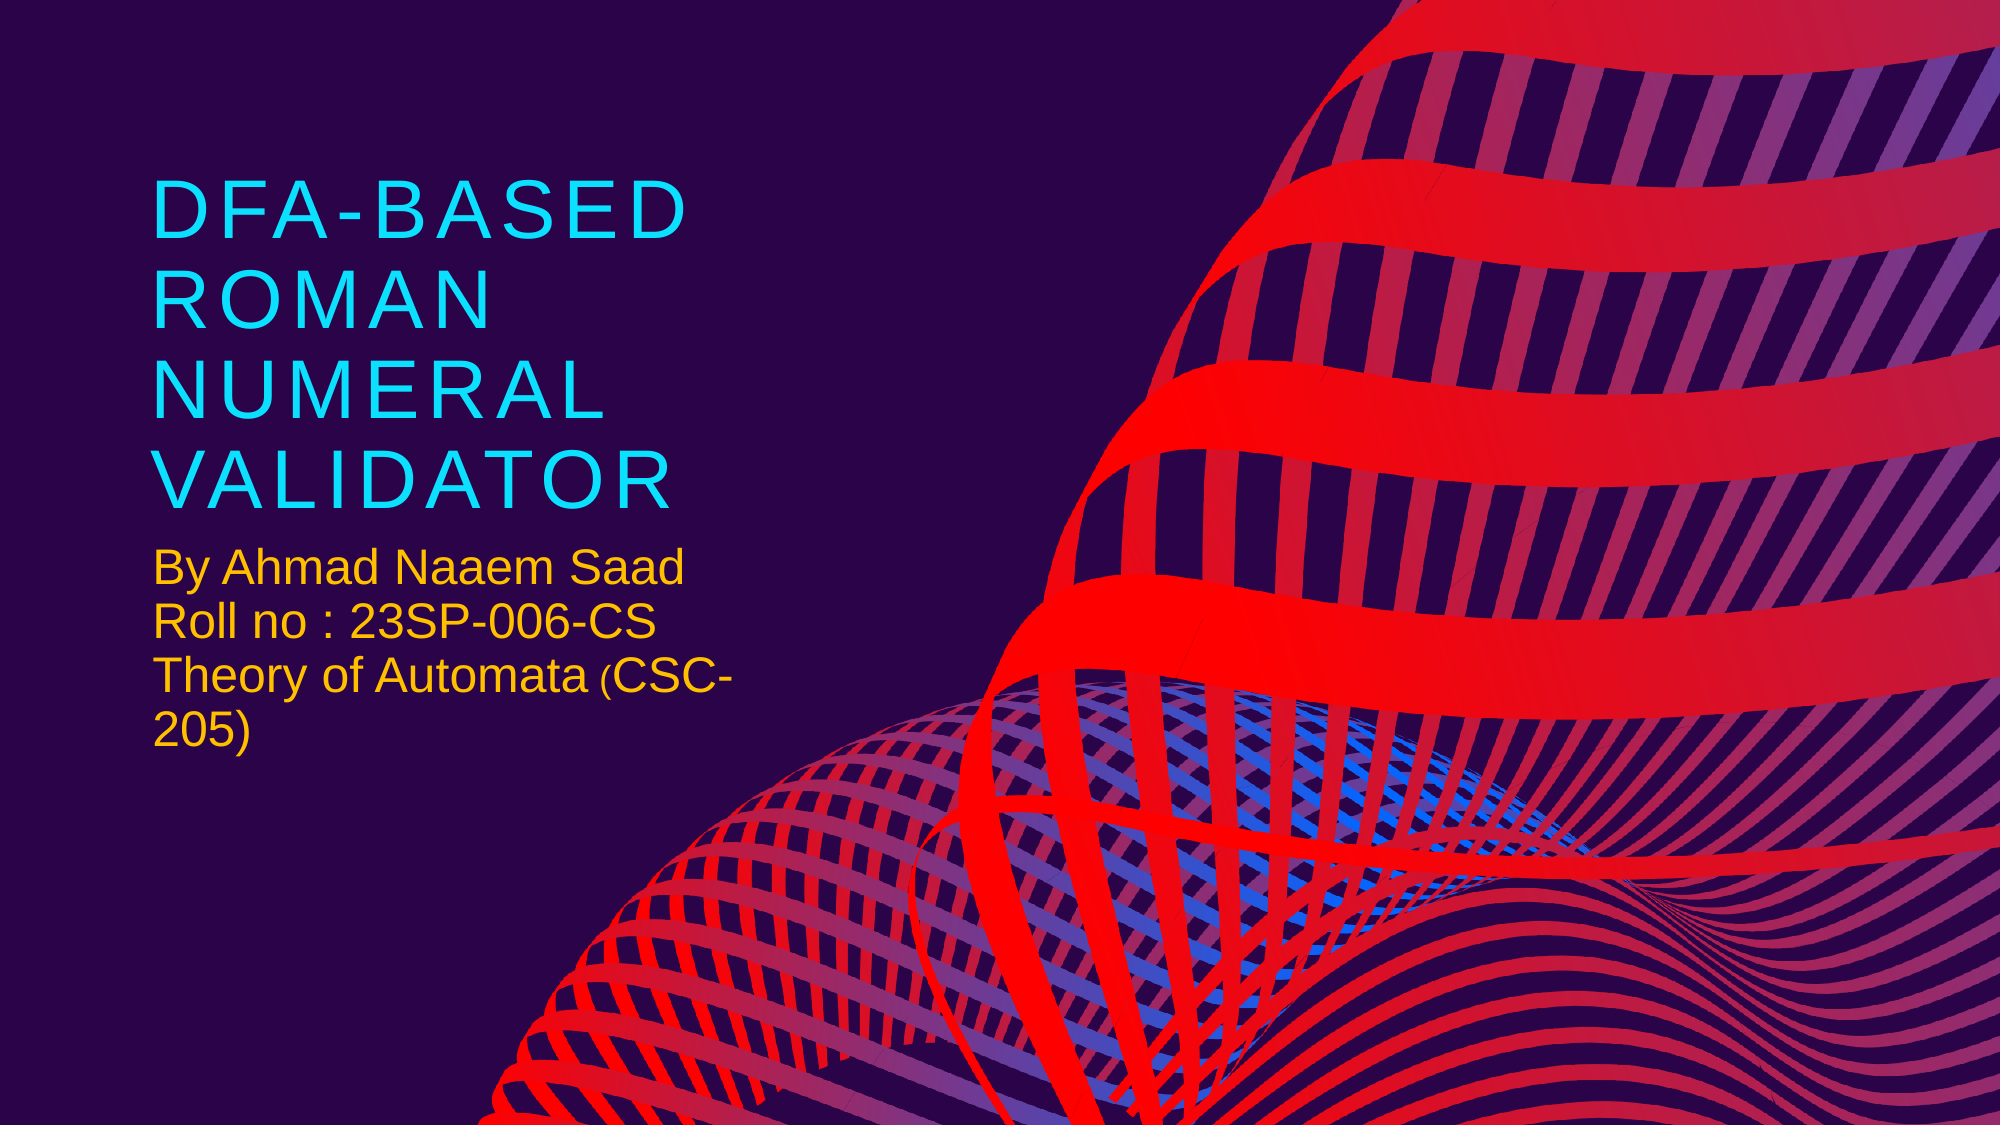

# DFA-based roman numeral validator
By Ahmad Naaem Saad
Roll no : 23SP-006-CS
Theory of Automata​​ (CSC-205)